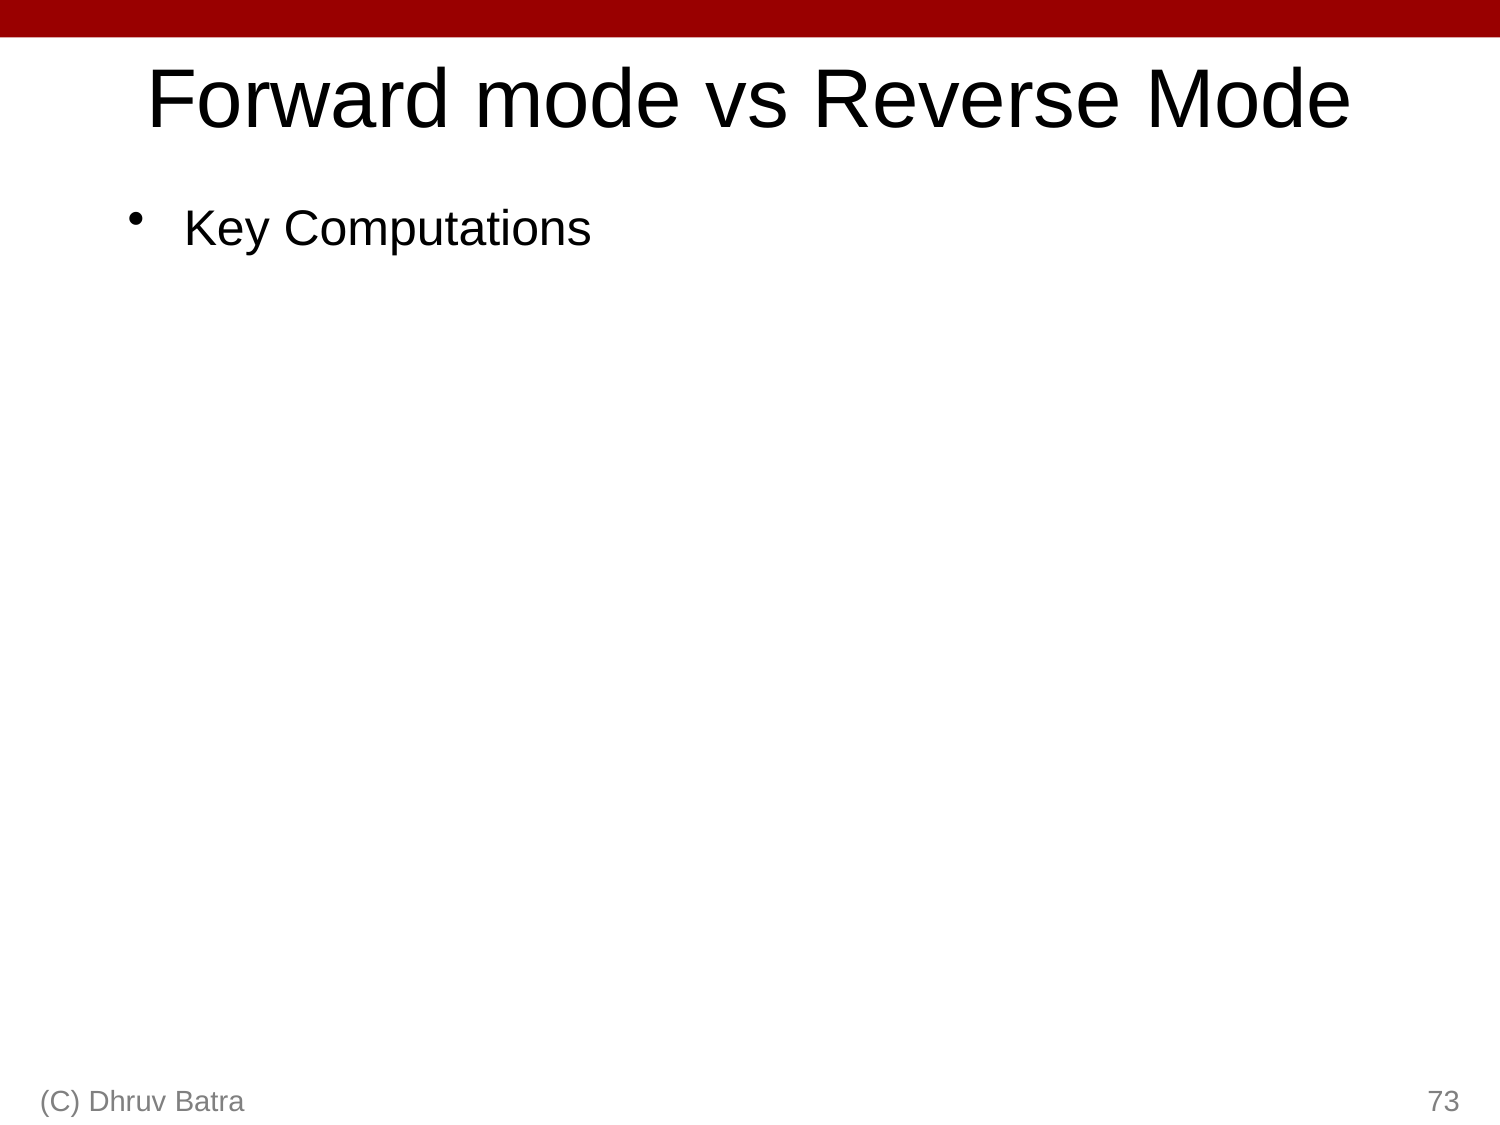

# Forward mode vs Reverse Mode
Key Computations
(C) Dhruv Batra
73